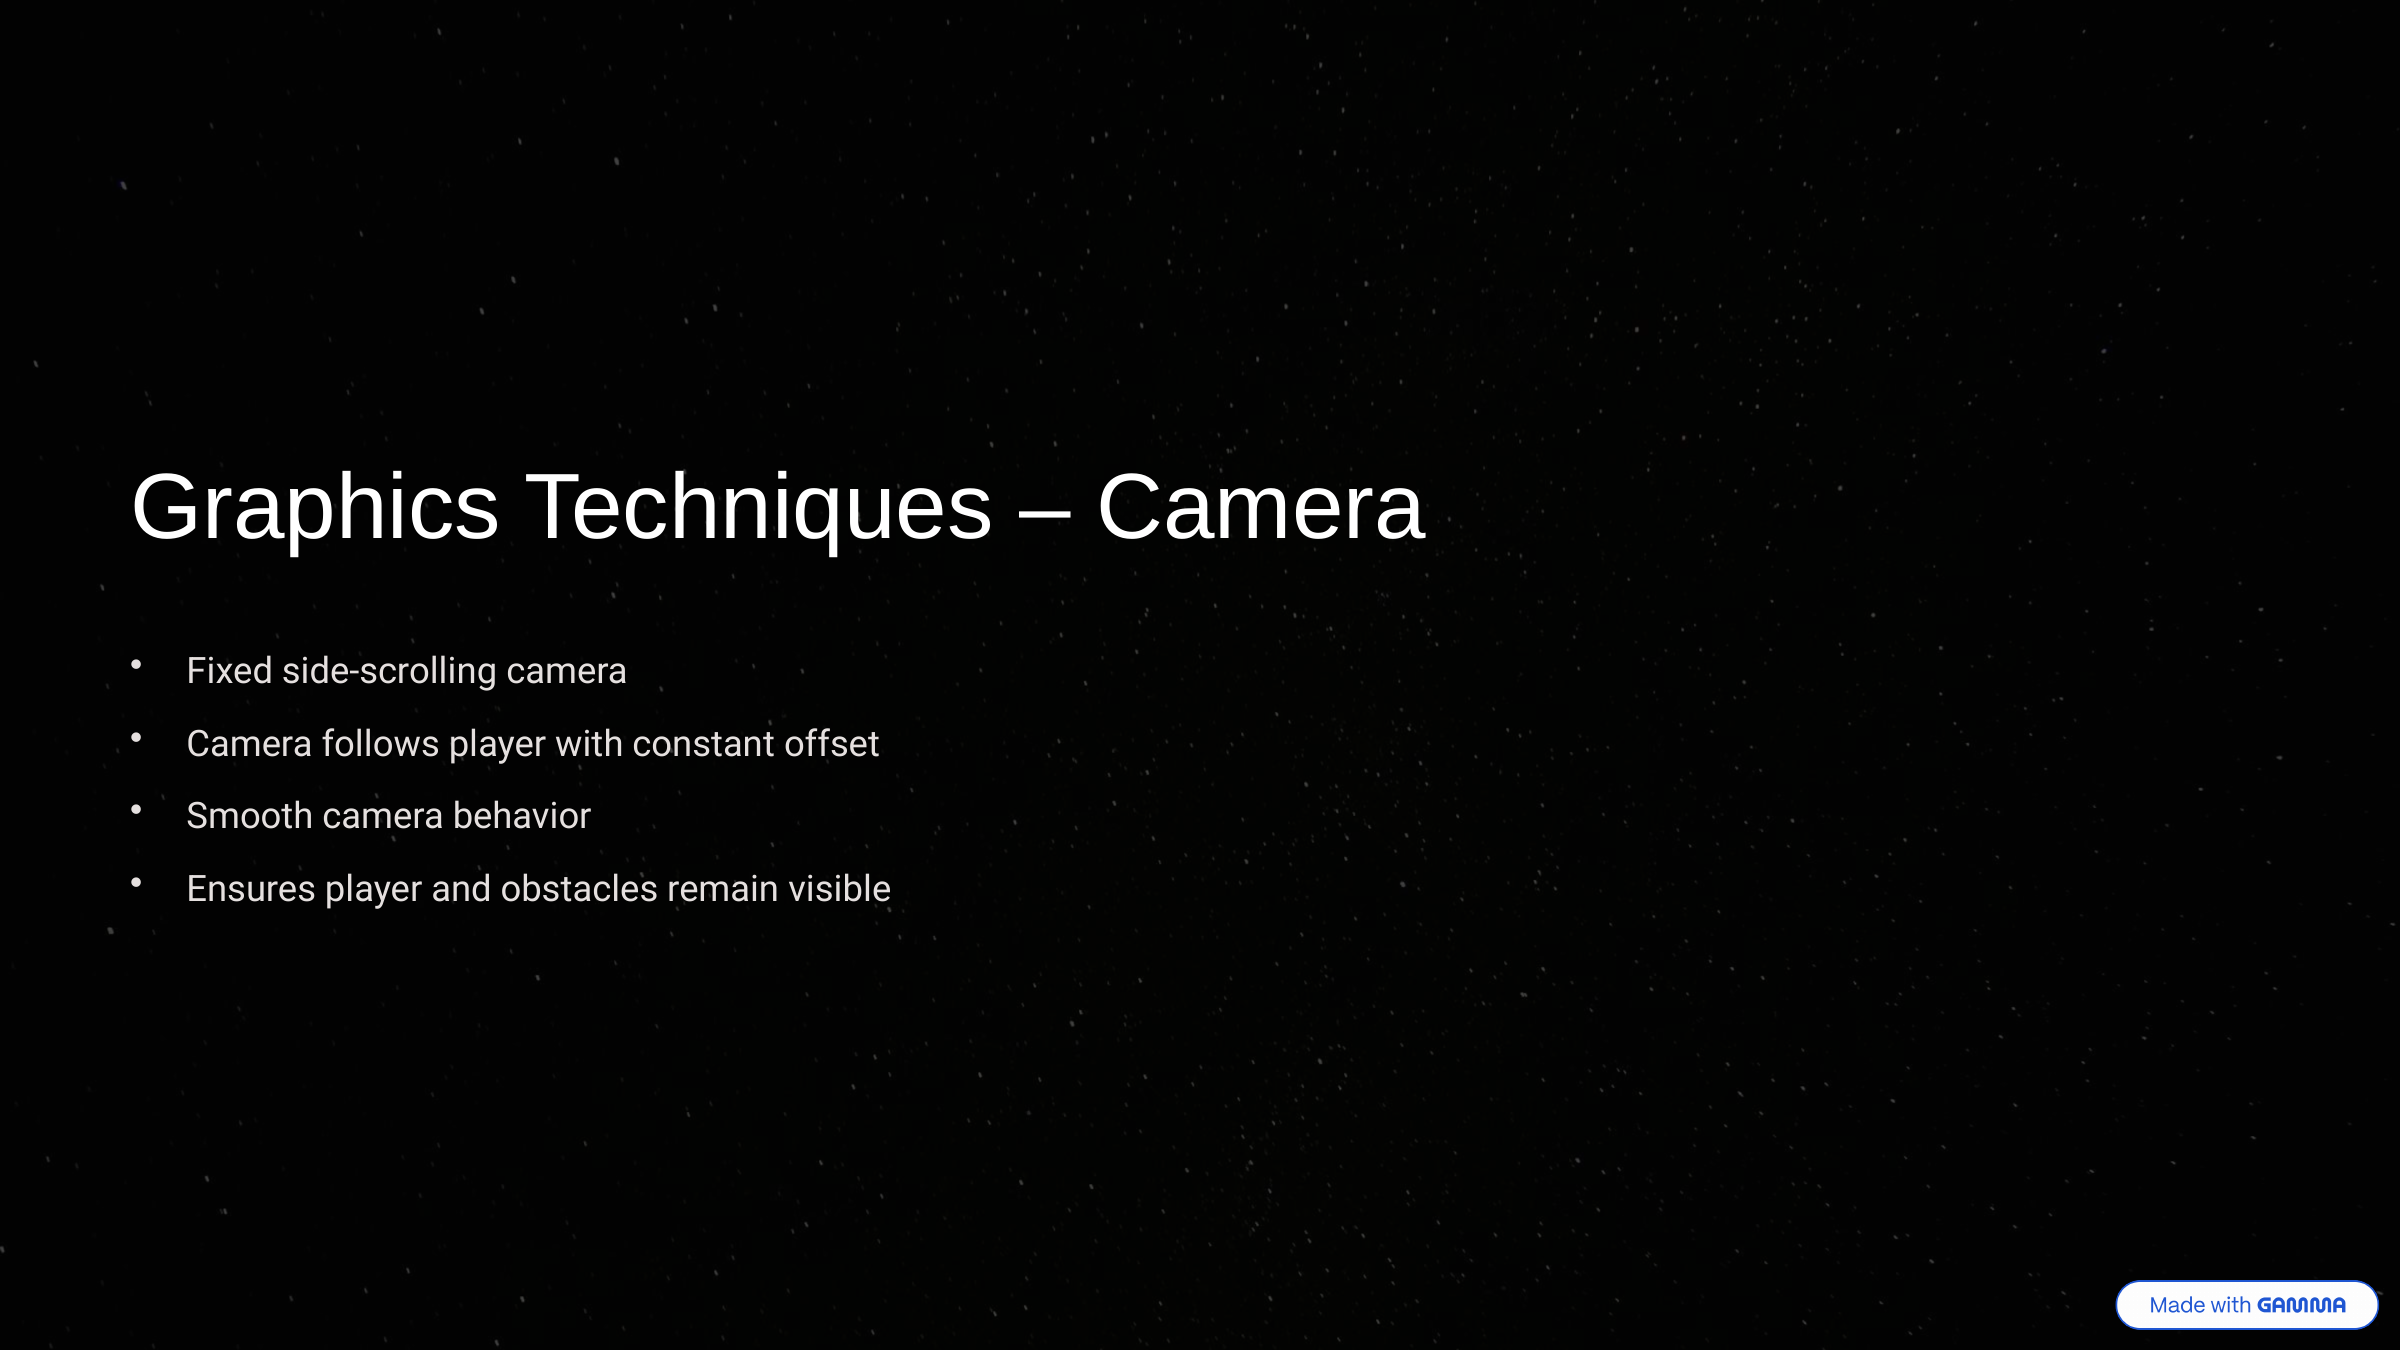

Graphics Techniques – Camera
Fixed side-scrolling camera
Camera follows player with constant offset
Smooth camera behavior
Ensures player and obstacles remain visible